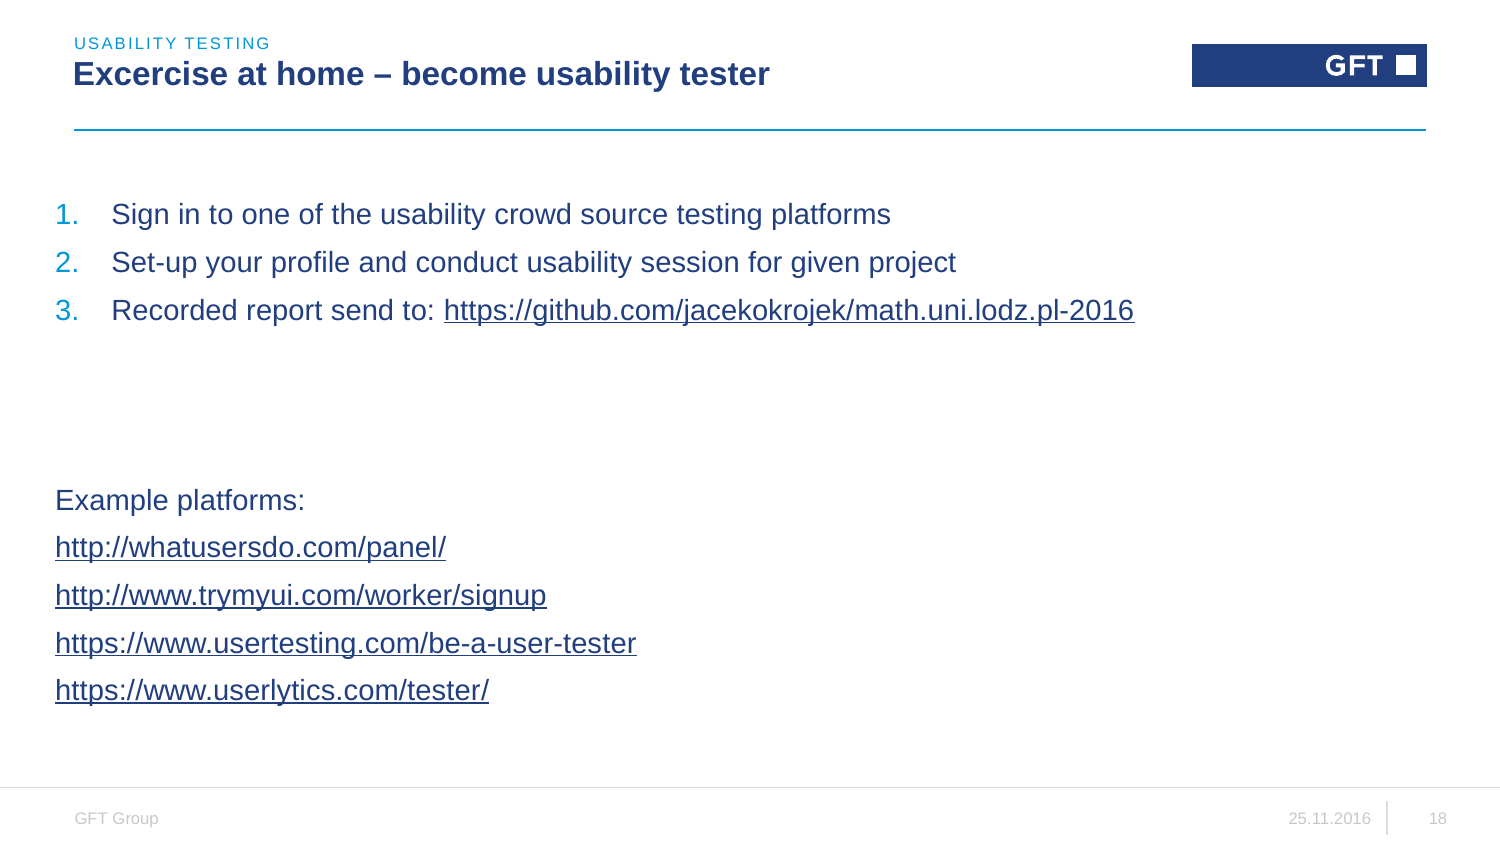

Usability Testing
# Excercise at home – become usability tester

Sign in to one of the usability crowd source testing platforms
Set-up your profile and conduct usability session for given project
Recorded report send to: https://github.com/jacekokrojek/math.uni.lodz.pl-2016

Example platforms:
http://whatusersdo.com/panel/
http://www.trymyui.com/worker/signup
https://www.usertesting.com/be-a-user-tester
https://www.userlytics.com/tester/